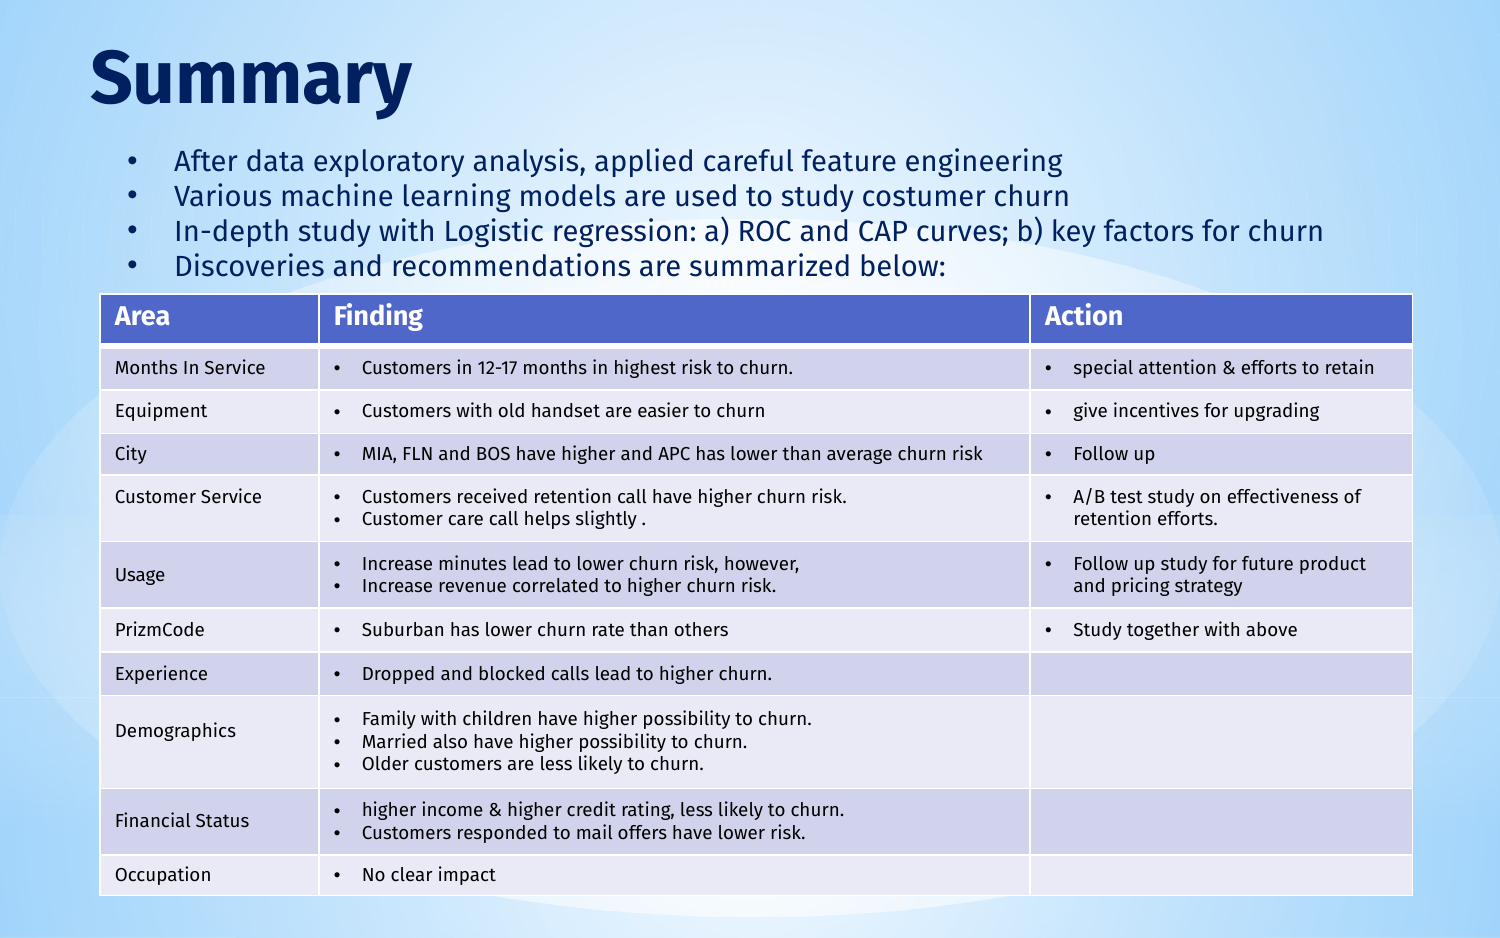

# Summary
After data exploratory analysis, applied careful feature engineering
Various machine learning models are used to study costumer churn
In-depth study with Logistic regression: a) ROC and CAP curves; b) key factors for churn
Discoveries and recommendations are summarized below:
| Area | Finding | Action |
| --- | --- | --- |
| Months In Service | Customers in 12-17 months in highest risk to churn. | special attention & efforts to retain |
| Equipment | Customers with old handset are easier to churn | give incentives for upgrading |
| City | MIA, FLN and BOS have higher and APC has lower than average churn risk | Follow up |
| Customer Service | Customers received retention call have higher churn risk. Customer care call helps slightly . | A/B test study on effectiveness of retention efforts. |
| Usage | Increase minutes lead to lower churn risk, however, Increase revenue correlated to higher churn risk. | Follow up study for future product and pricing strategy |
| PrizmCode | Suburban has lower churn rate than others | Study together with above |
| Experience | Dropped and blocked calls lead to higher churn. |  |
| Demographics | Family with children have higher possibility to churn. Married also have higher possibility to churn. Older customers are less likely to churn. |  |
| Financial Status | higher income & higher credit rating, less likely to churn. Customers responded to mail offers have lower risk. |  |
| Occupation | No clear impact |  |